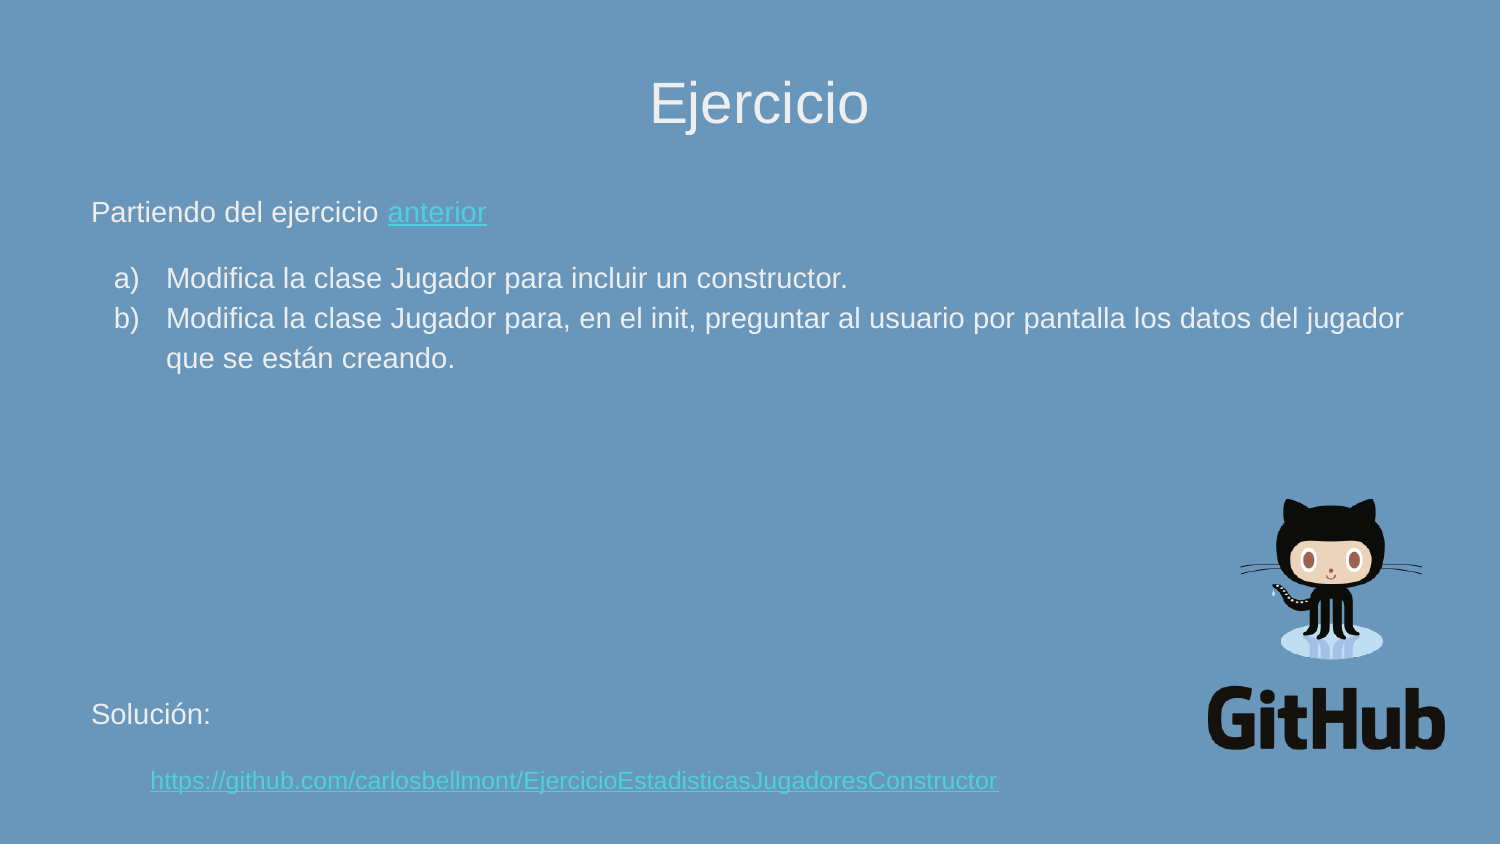

Partiendo del ejercicio anterior
Modifica la clase Jugador para incluir un constructor.
Modifica la clase Jugador para, en el init, preguntar al usuario por pantalla los datos del jugador que se están creando.
https://github.com/carlosbellmont/EjercicioEstadisticasJugadoresConstructor